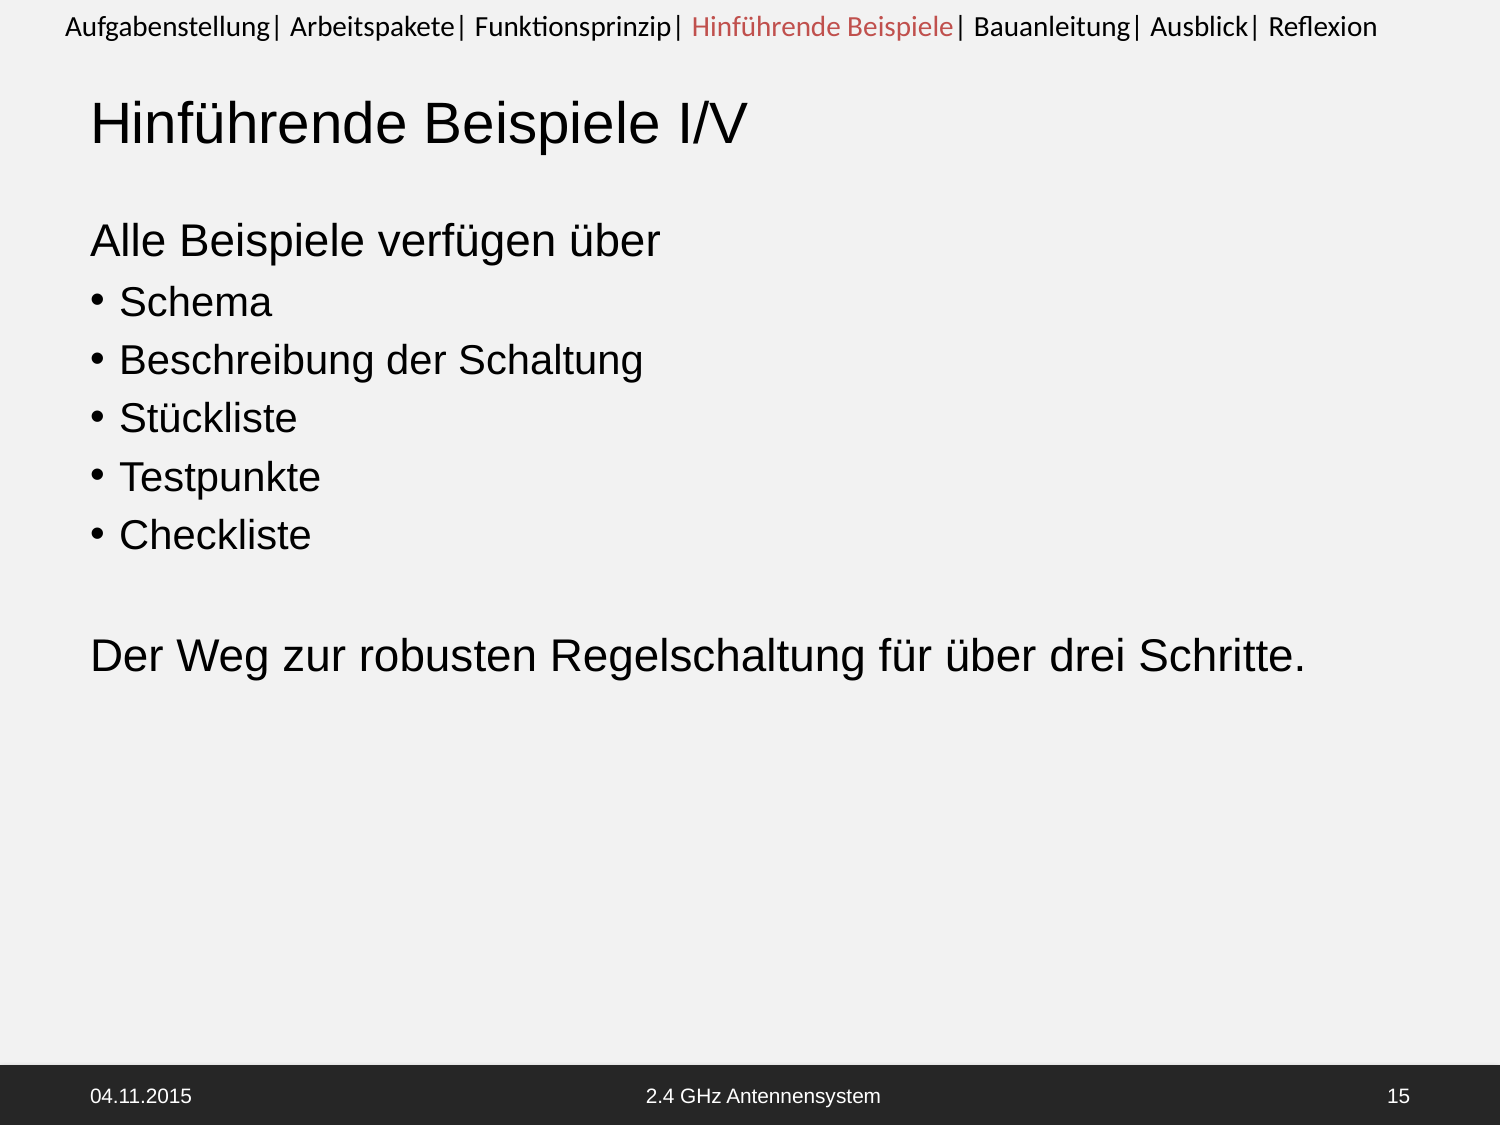

Aufgabenstellung| Arbeitspakete| Funktionsprinzip| Hinführende Beispiele| Bauanleitung| Ausblick| Reflexion
# Hinführende Beispiele I/V
Alle Beispiele verfügen über
Schema
Beschreibung der Schaltung
Stückliste
Testpunkte
Checkliste

Der Weg zur robusten Regelschaltung für über drei Schritte.
04.11.2015
2.4 GHz Antennensystem
15